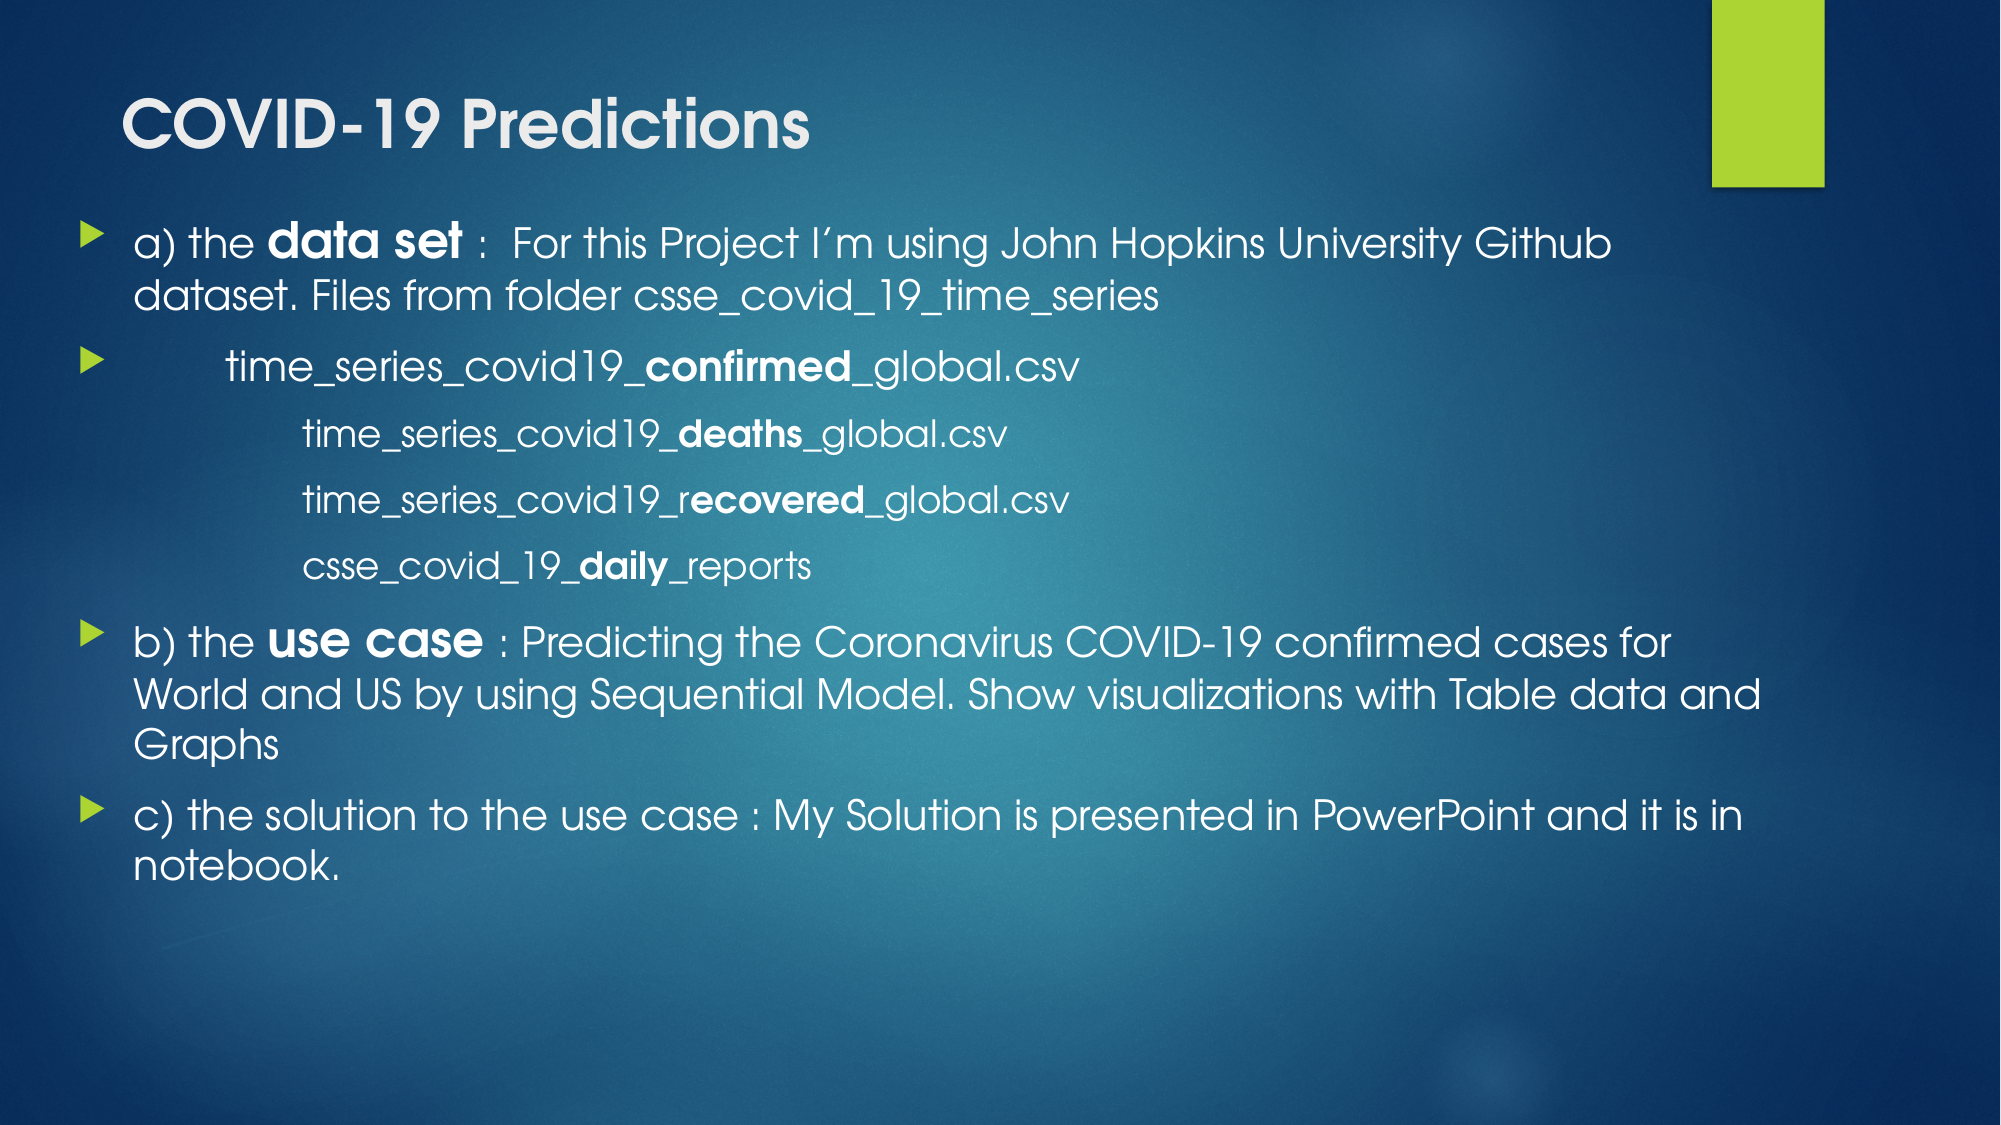

# COVID-19 Predictions
a) the data set :  For this Project I’m using John Hopkins University Github dataset. Files from folder csse_covid_19_time_series
        time_series_covid19_confirmed_global.csv
	time_series_covid19_deaths_global.csv
	time_series_covid19_recovered_global.csv
	csse_covid_19_daily_reports
b) the use case : Predicting the Coronavirus COVID-19 confirmed cases for World and US by using Sequential Model. Show visualizations with Table data and  Graphs
c) the solution to the use case : My Solution is presented in PowerPoint and it is in notebook.